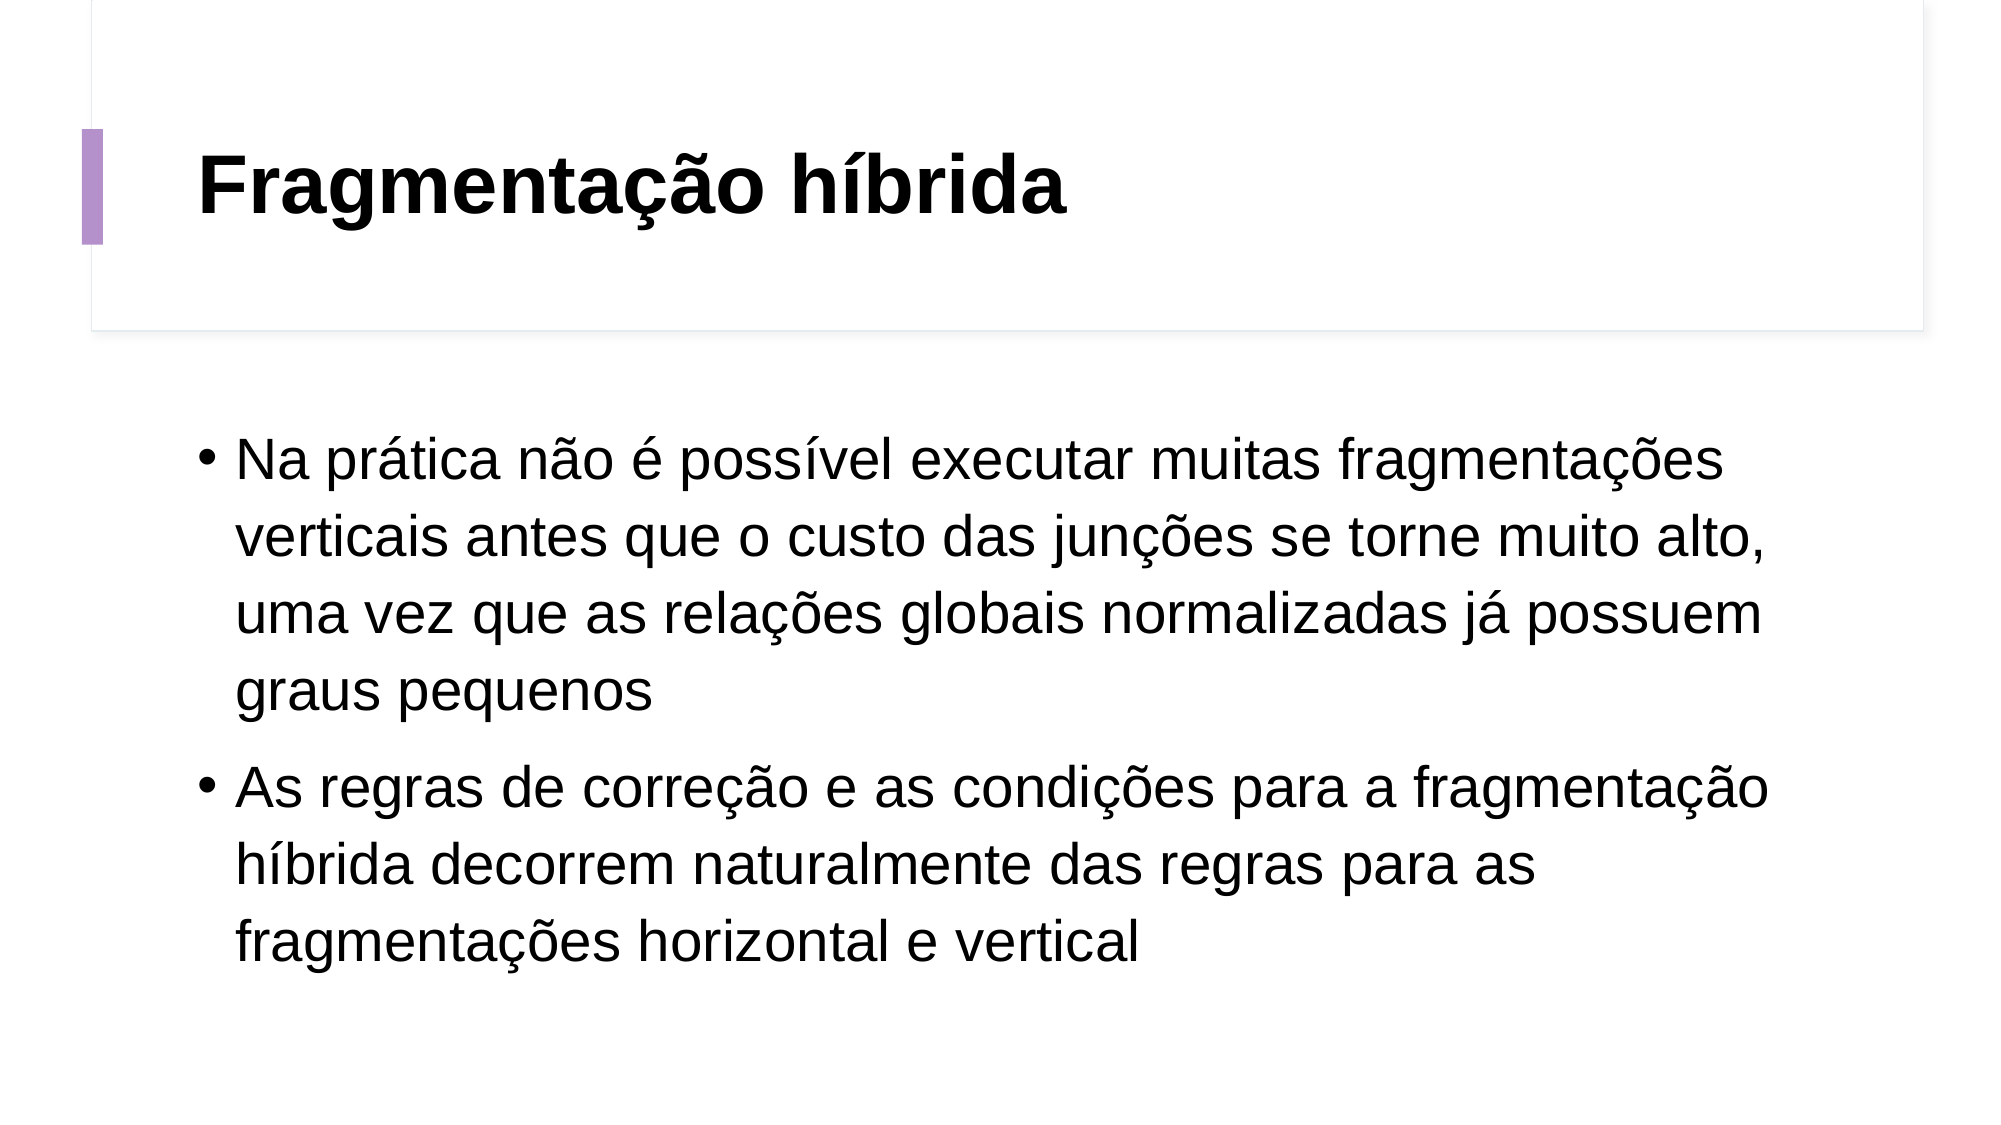

# Fragmentação híbrida
Na prática não é possível executar muitas fragmentações verticais antes que o custo das junções se torne muito alto, uma vez que as relações globais normalizadas já possuem graus pequenos
As regras de correção e as condições para a fragmentação híbrida decorrem naturalmente das regras para as fragmentações horizontal e vertical